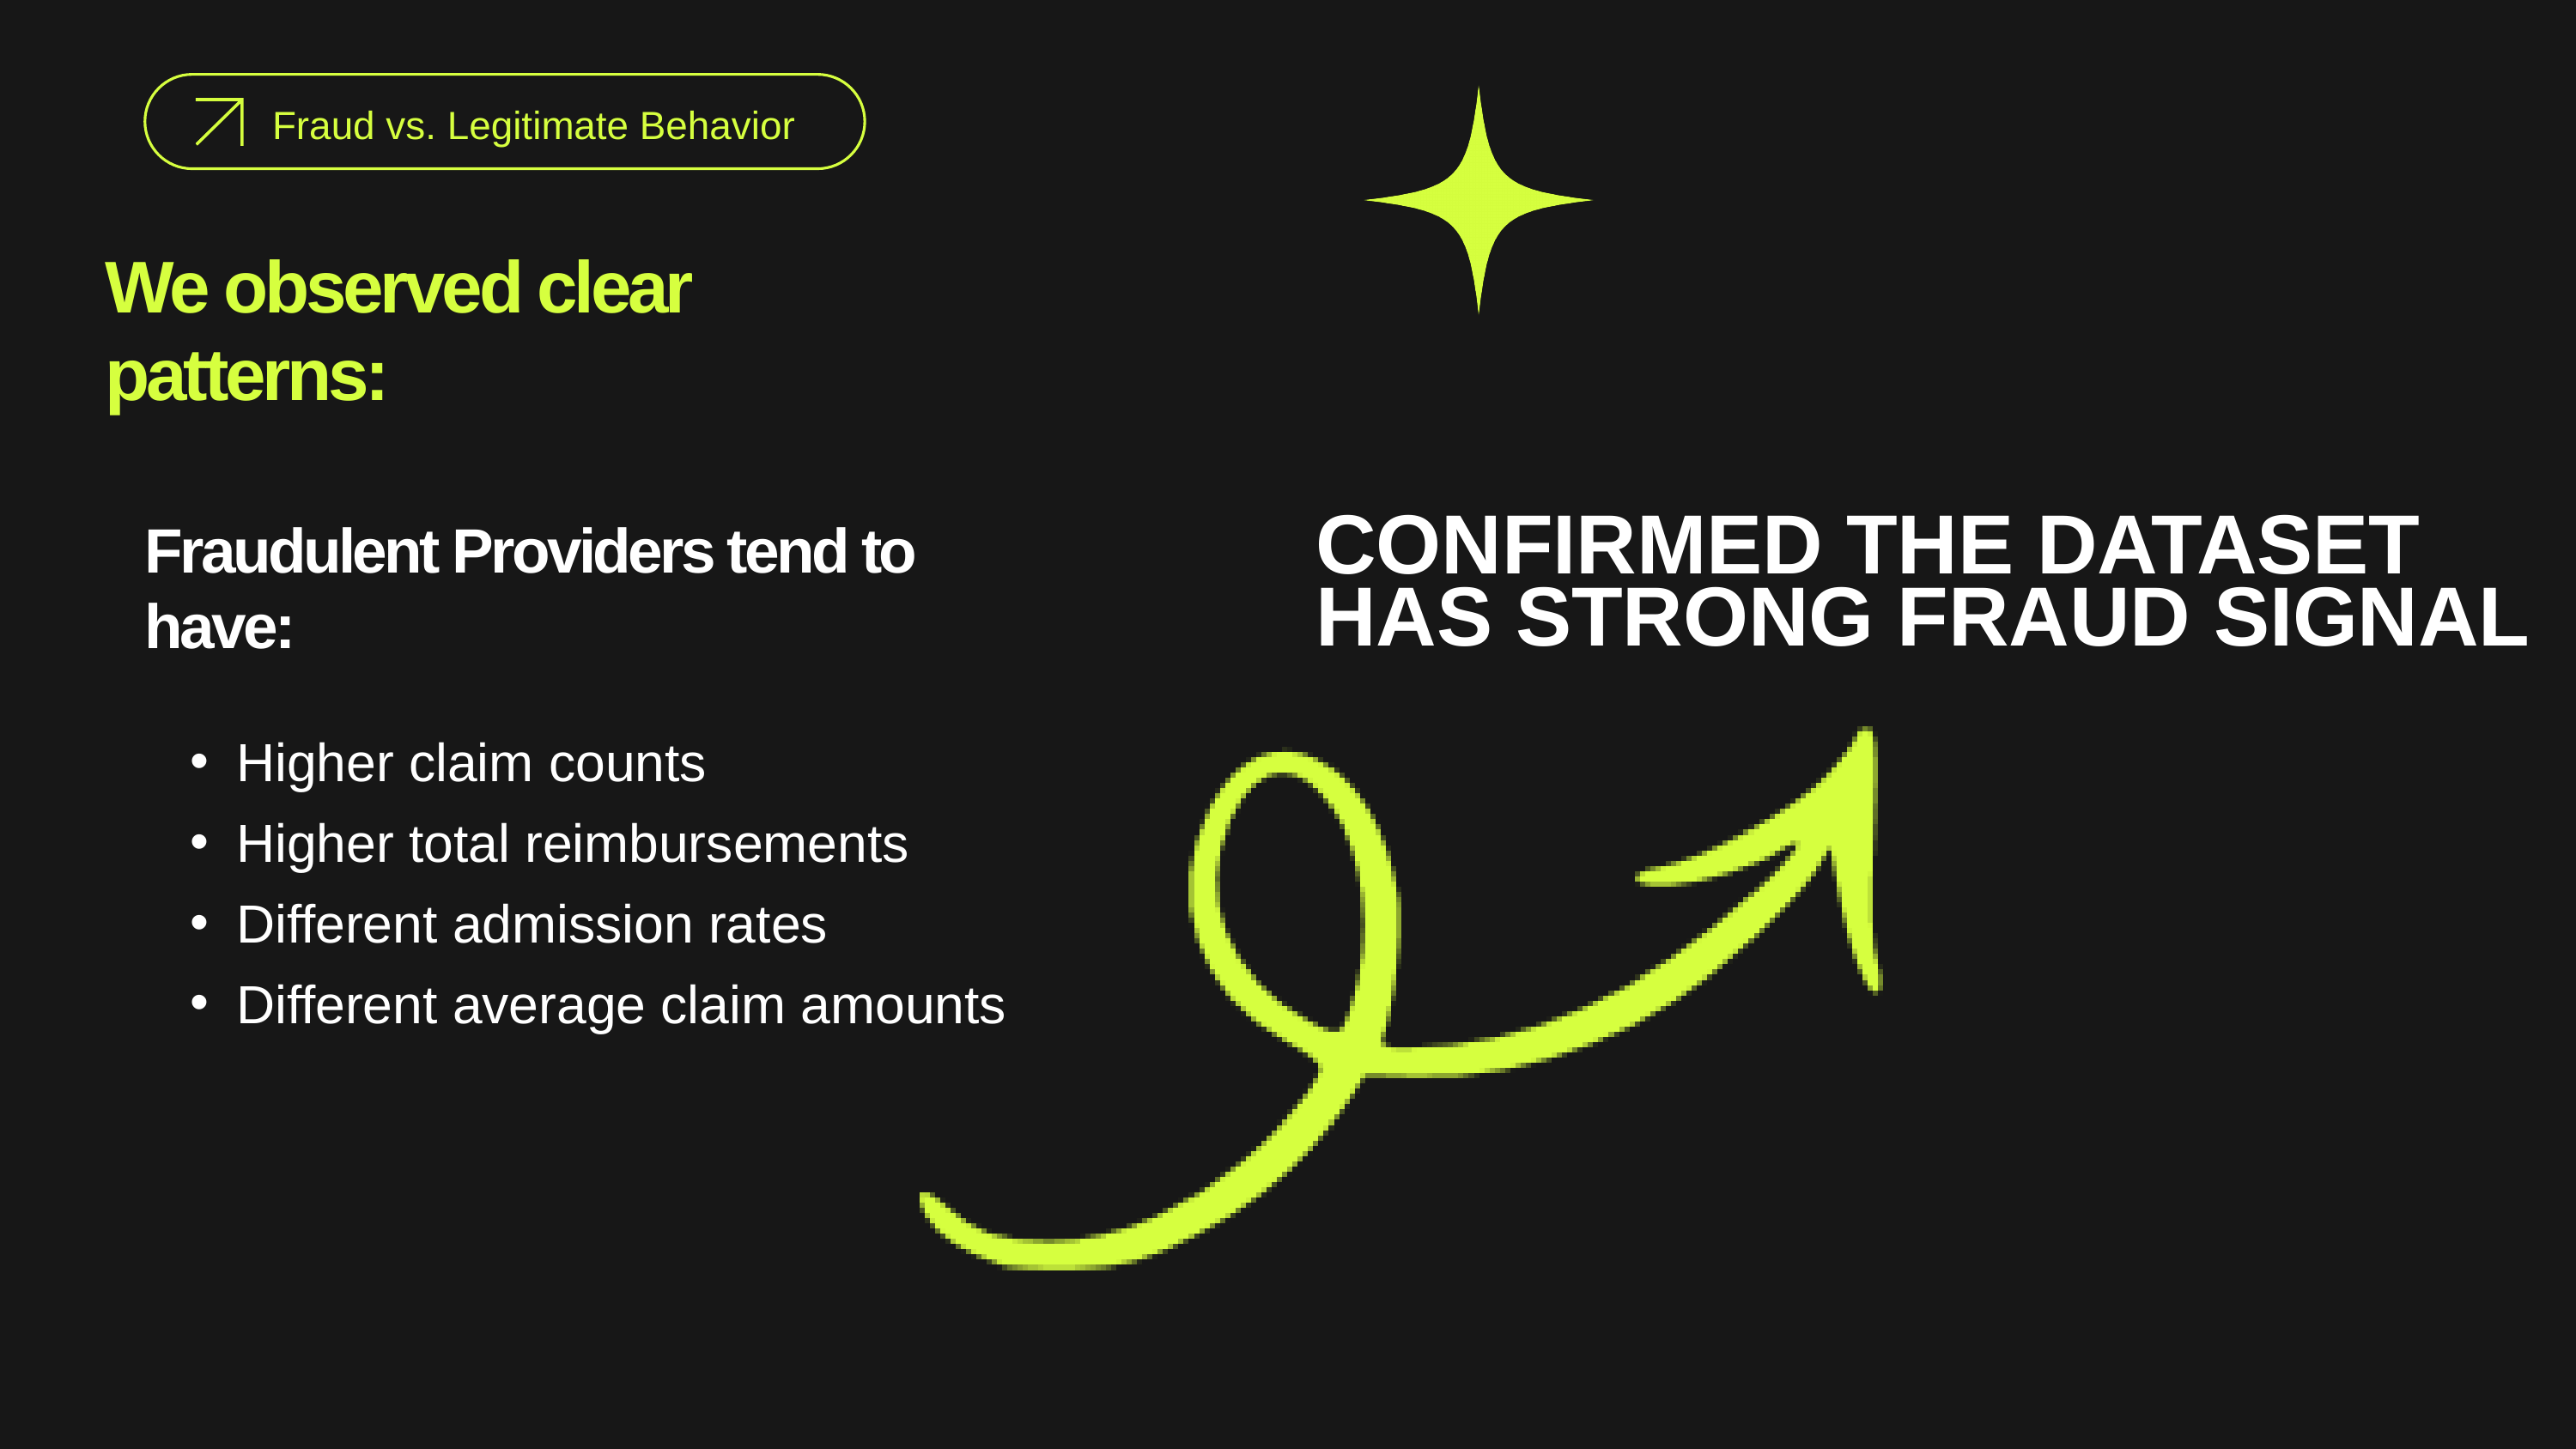

Fraud vs. Legitimate Behavior

We observed clear patterns:
Fraudulent Providers tend to have:

CONFIRMED THE DATASET HAS STRONG FRAUD SIGNAL

Higher claim counts
Higher total reimbursements
Different admission rates
Different average claim amounts